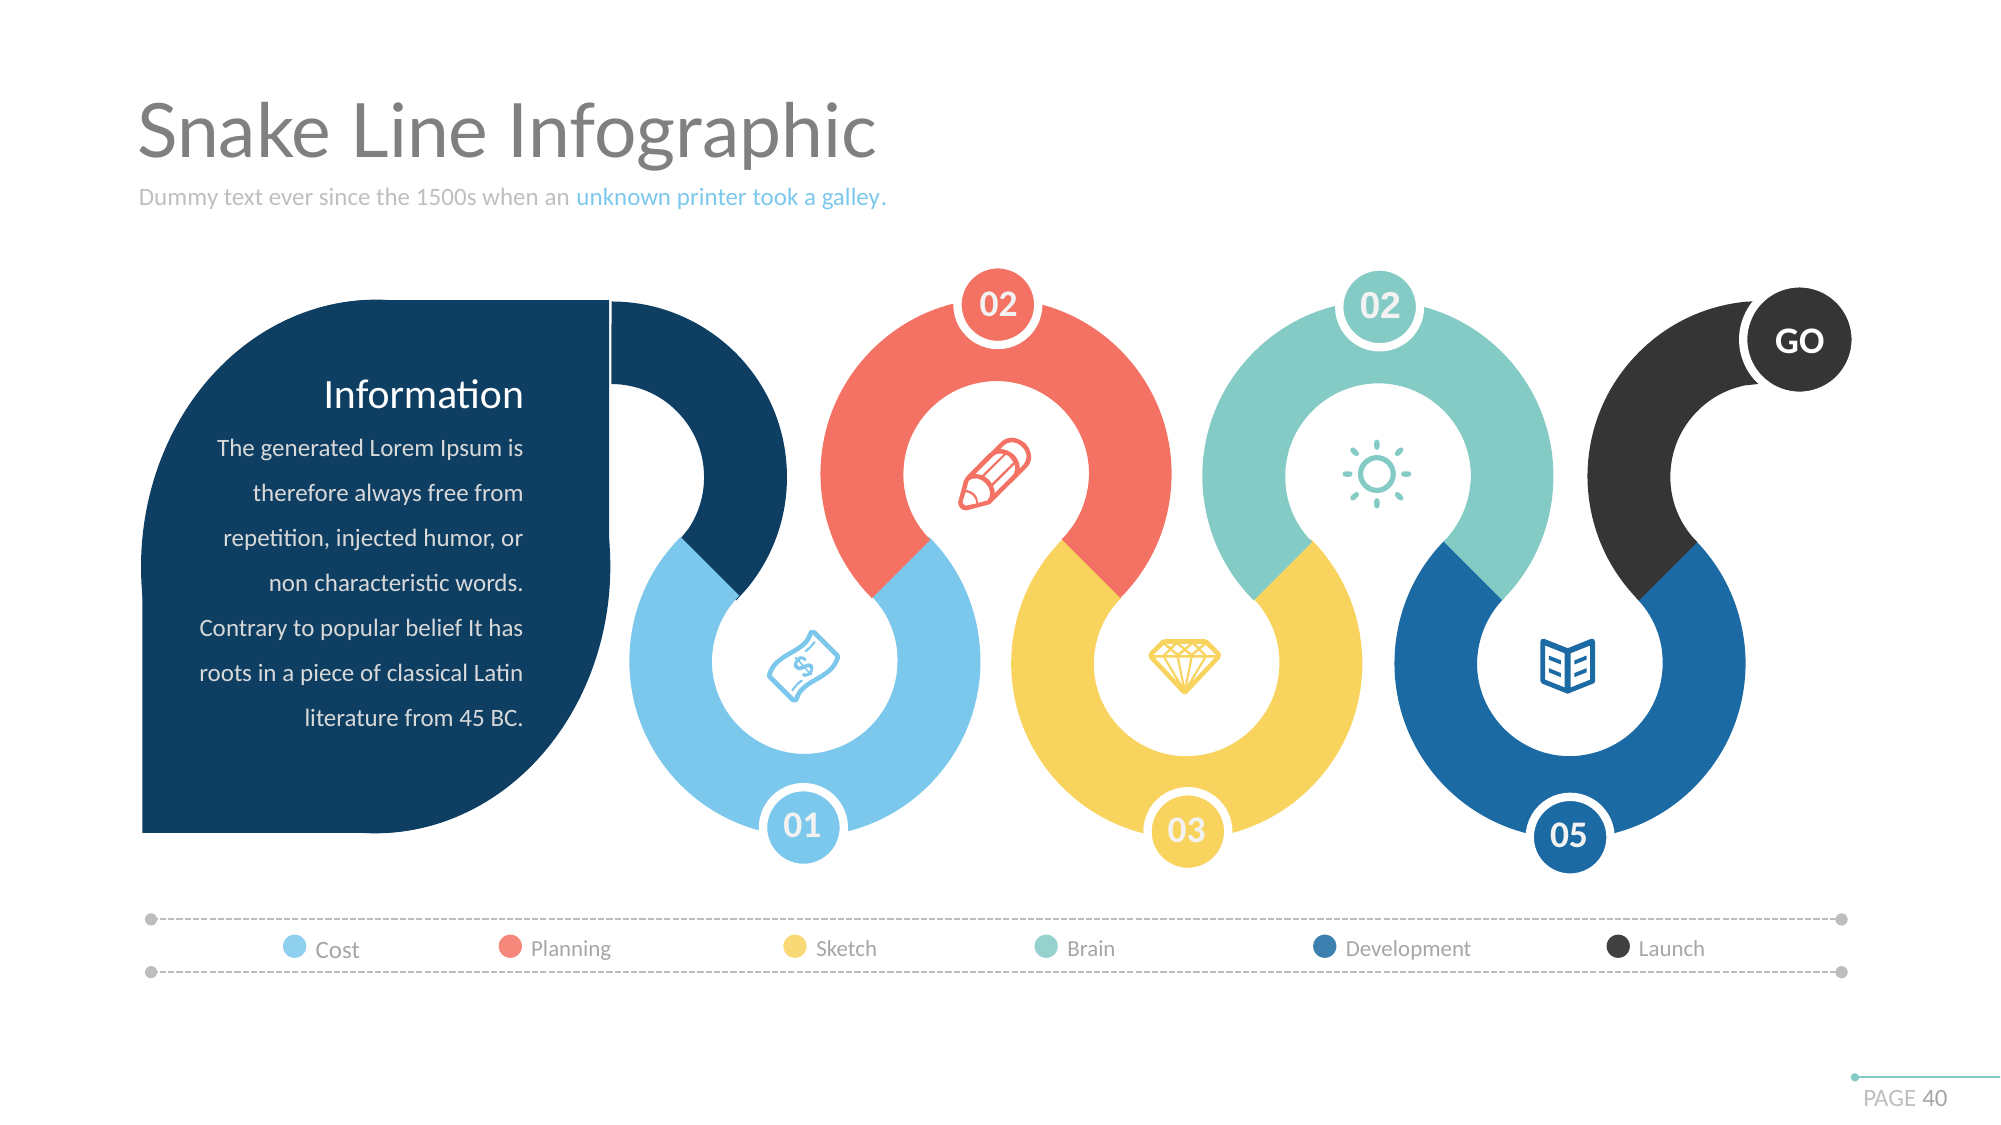

Snake Line Infographic
Dummy text ever since the 1500s when an unknown printer took a galley.

03

01

GO

02

02

05

Information
The generated Lorem Ipsum is therefore always free from repetition, injected humor, or non characteristic words. Contrary to popular belief It has roots in a piece of classical Latin literature from 45 BC.
Cost

Planning

Sketch

Brain

Development

Launch

PAGE 40